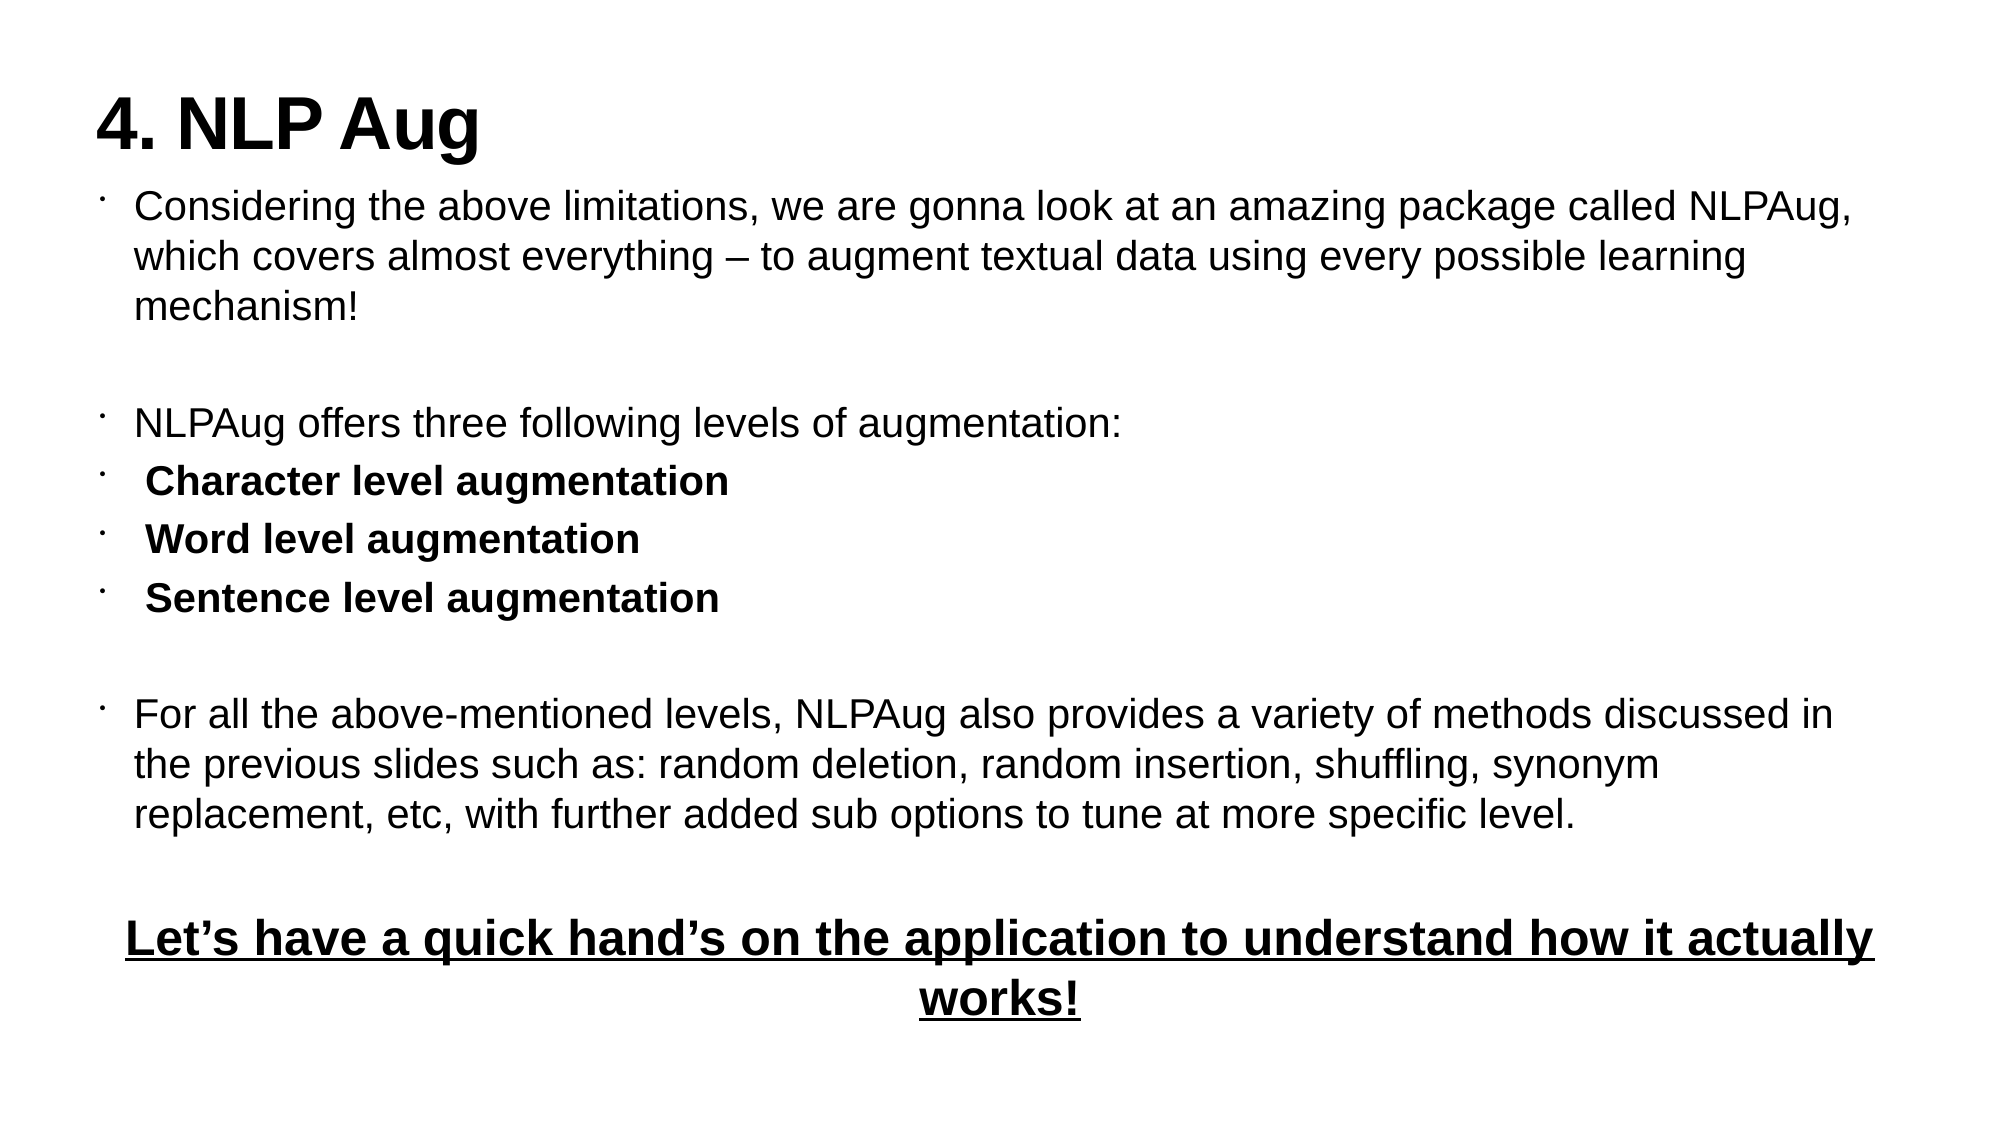

# 4. NLP Aug
Considering the above limitations, we are gonna look at an amazing package called NLPAug, which covers almost everything – to augment textual data using every possible learning mechanism!

NLPAug offers three following levels of augmentation:
 Character level augmentation
 Word level augmentation
 Sentence level augmentation

For all the above-mentioned levels, NLPAug also provides a variety of methods discussed in the previous slides such as: random deletion, random insertion, shuffling, synonym replacement, etc, with further added sub options to tune at more specific level.

Let’s have a quick hand’s on the application to understand how it actually works!